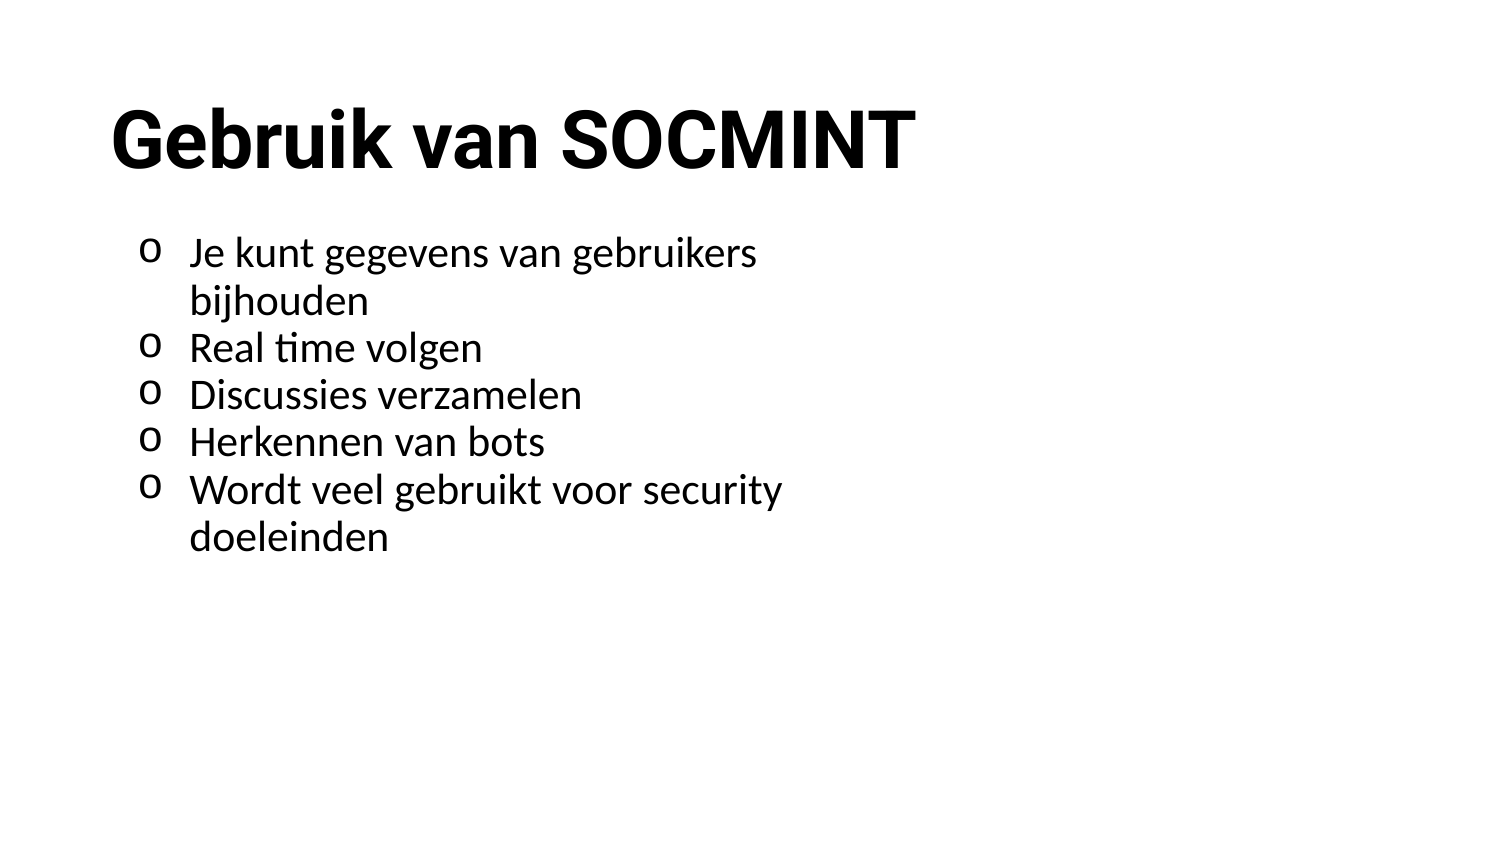

Gebruik van SOCMINT
Je kunt gegevens van gebruikers bijhouden
Real time volgen
Discussies verzamelen
Herkennen van bots
Wordt veel gebruikt voor security doeleinden